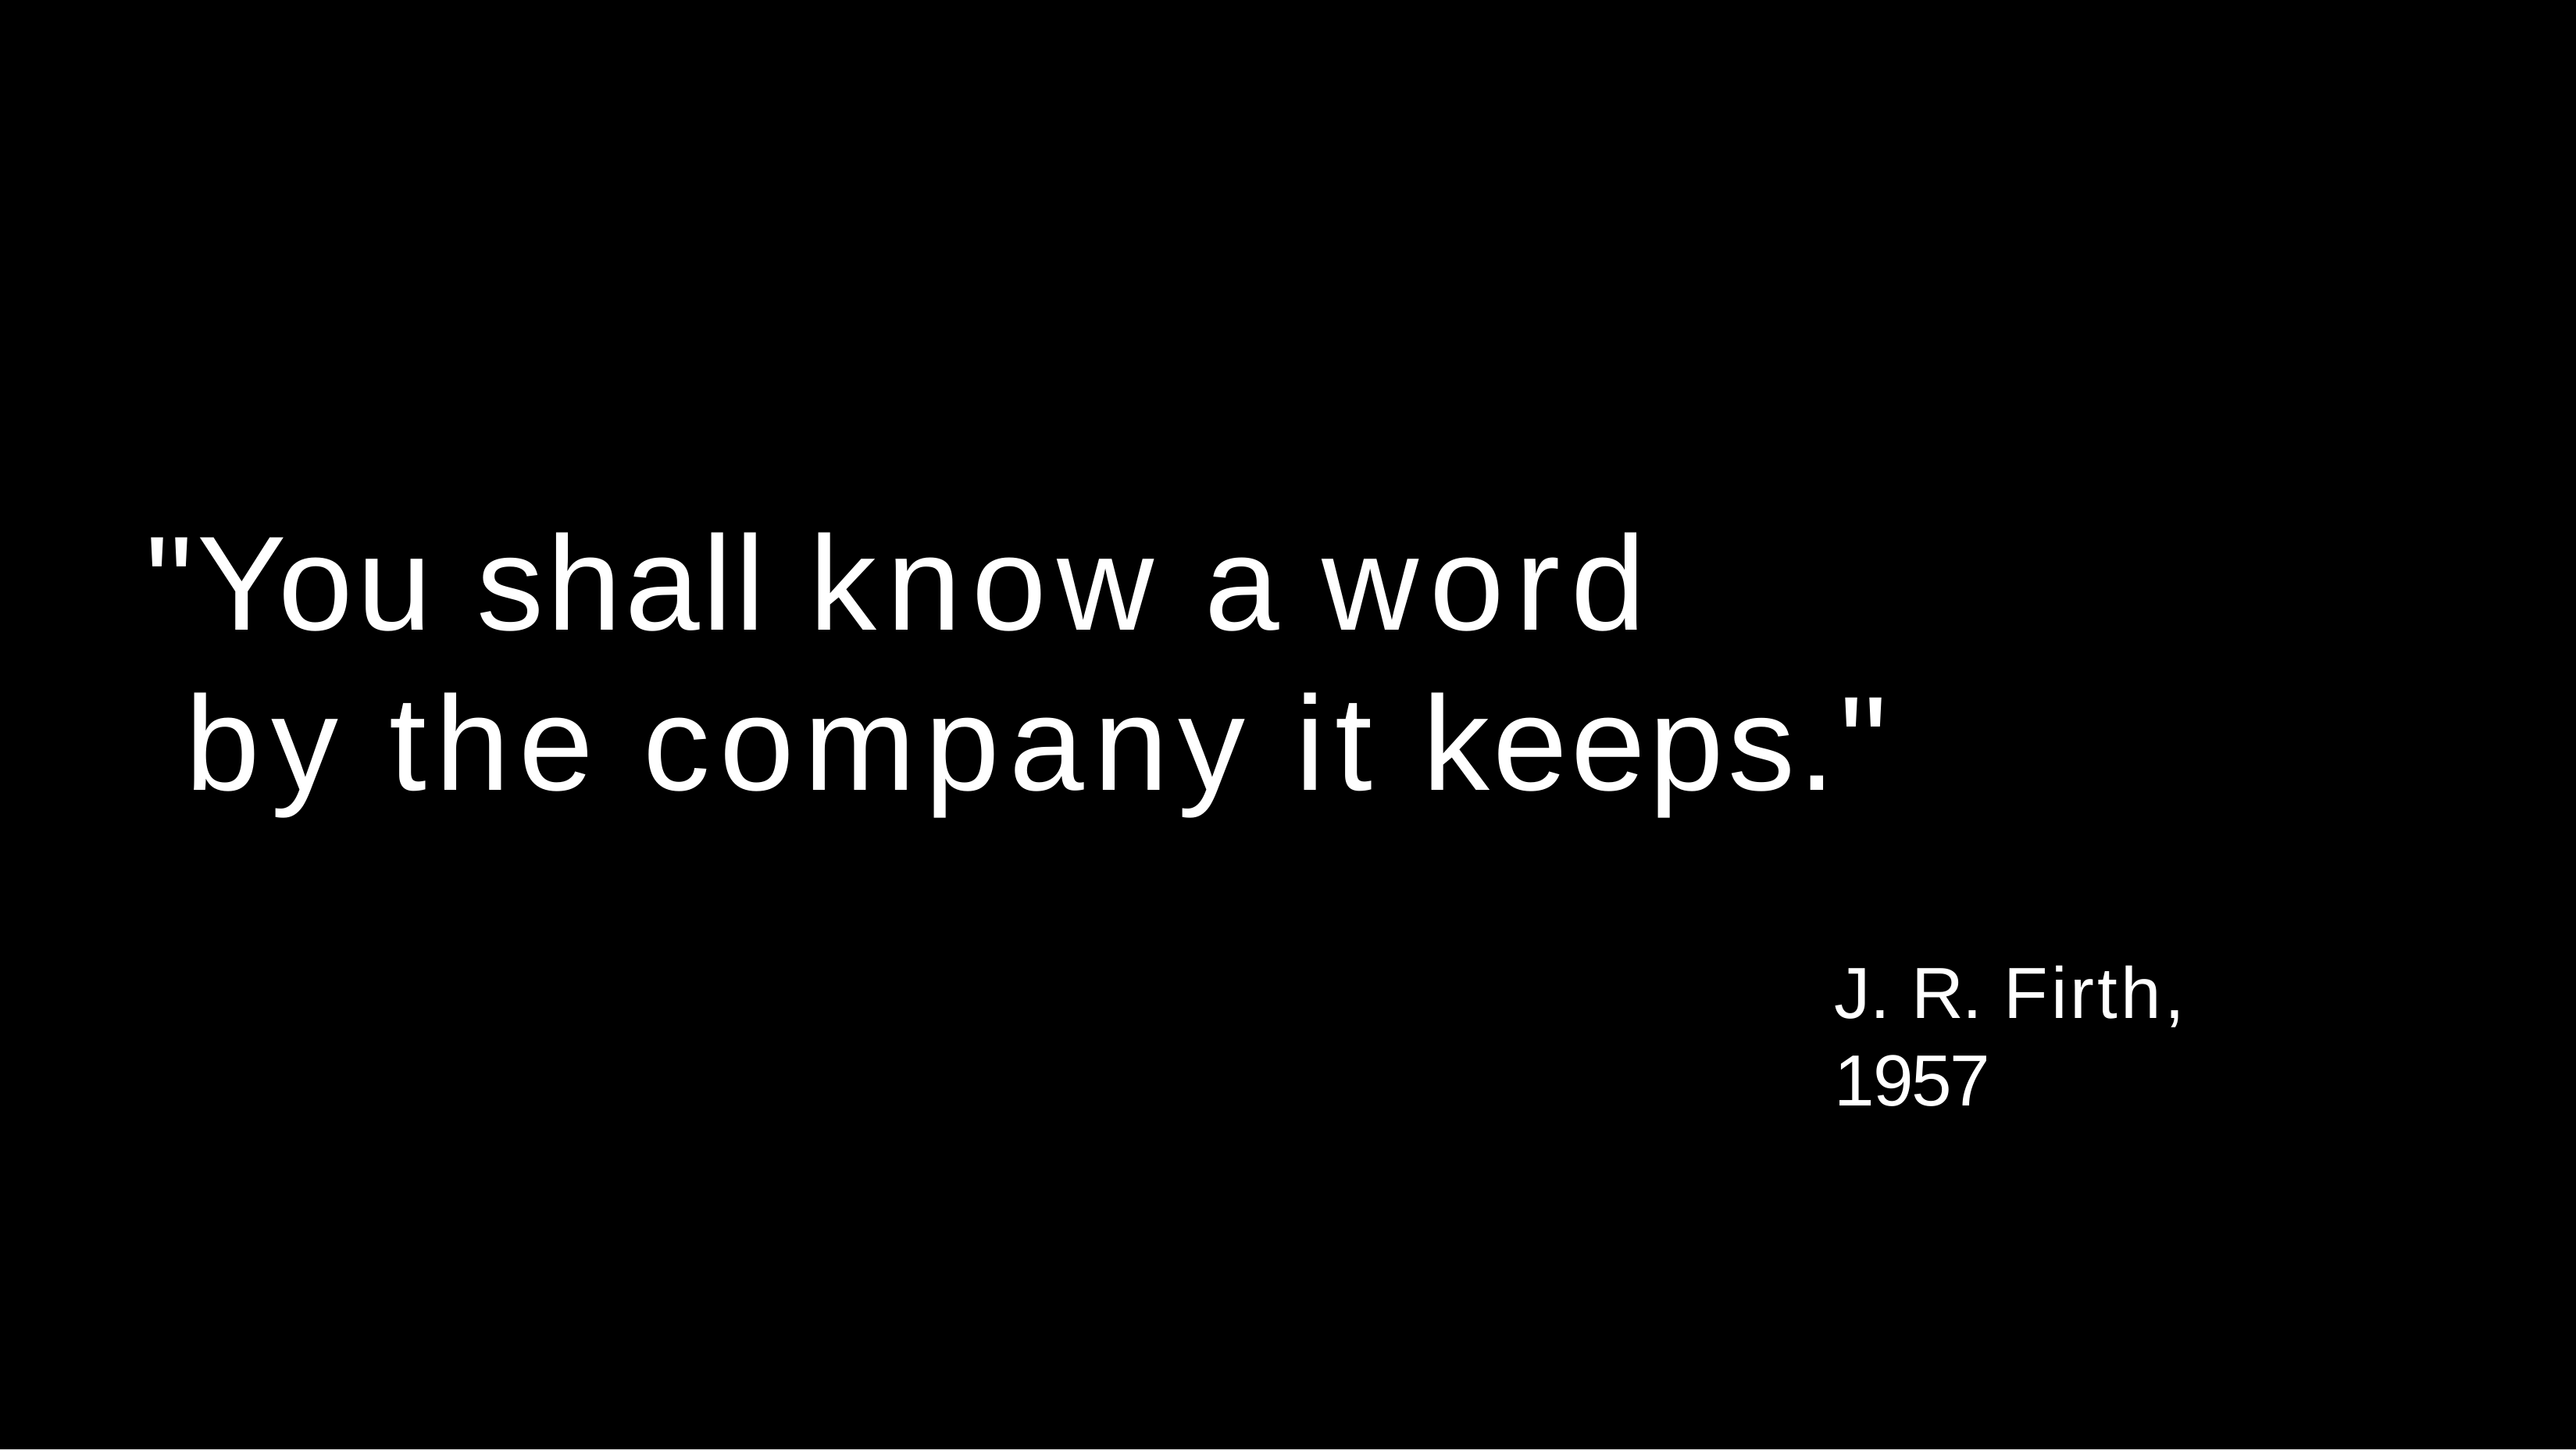

"You shall know a word
by the company it keeps."
J. R. Firth, 1957